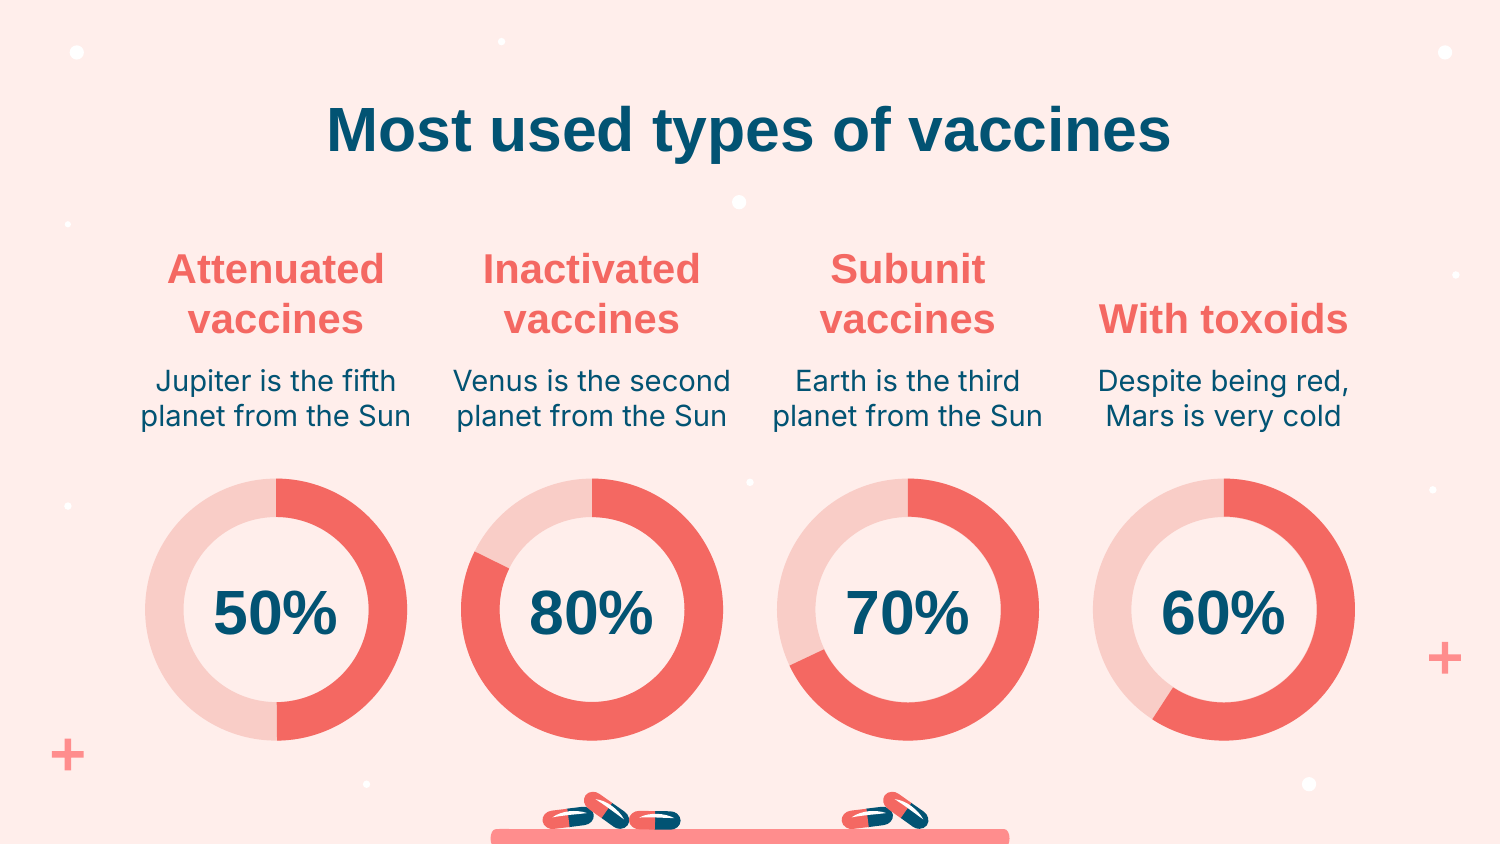

Most used types of vaccines

Attenuated vaccines
Inactivated vaccines
Subunit vaccines
With toxoids
Jupiter is the fifth planet from the Sun
Venus is the second planet from the Sun
Earth is the third planet from the Sun
Despite being red, Mars is very cold

# 50%
80%
70%
60%